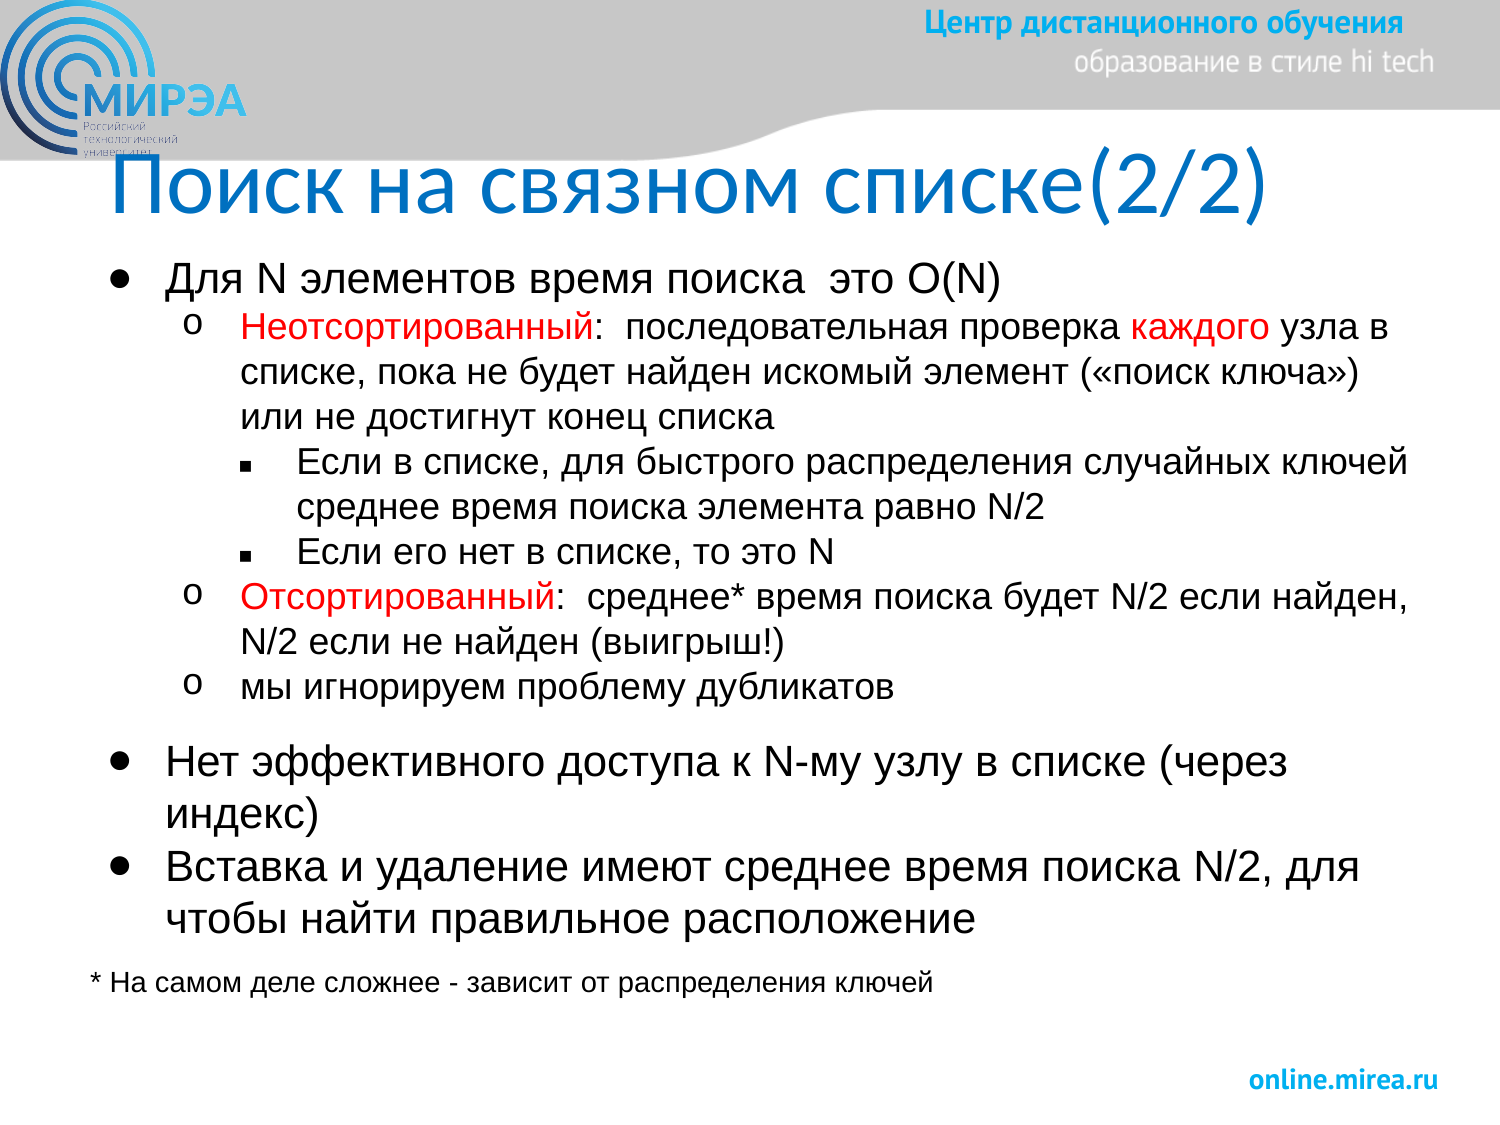

# Поиск на связном списке(2/2)
Для N элементов время поиска  это O(N)
Неотсортированный:  последовательная проверка каждого узла в списке, пока не будет найден искомый элемент («поиск ключа») или не достигнут конец списка
Если в списке, для быстрого распределения случайных ключей среднее время поиска элемента равно N/2
Если его нет в списке, то это N
Отсортированный:  среднее* время поиска будет N/2 если найден, N/2 если не найден (выигрыш!)
мы игнорируем проблему дубликатов

Нет эффективного доступа к N-му узлу в списке (через индекс)
Вставка и удаление имеют среднее время поиска N/2, для чтобы найти правильное расположение
* На самом деле сложнее - зависит от распределения ключей